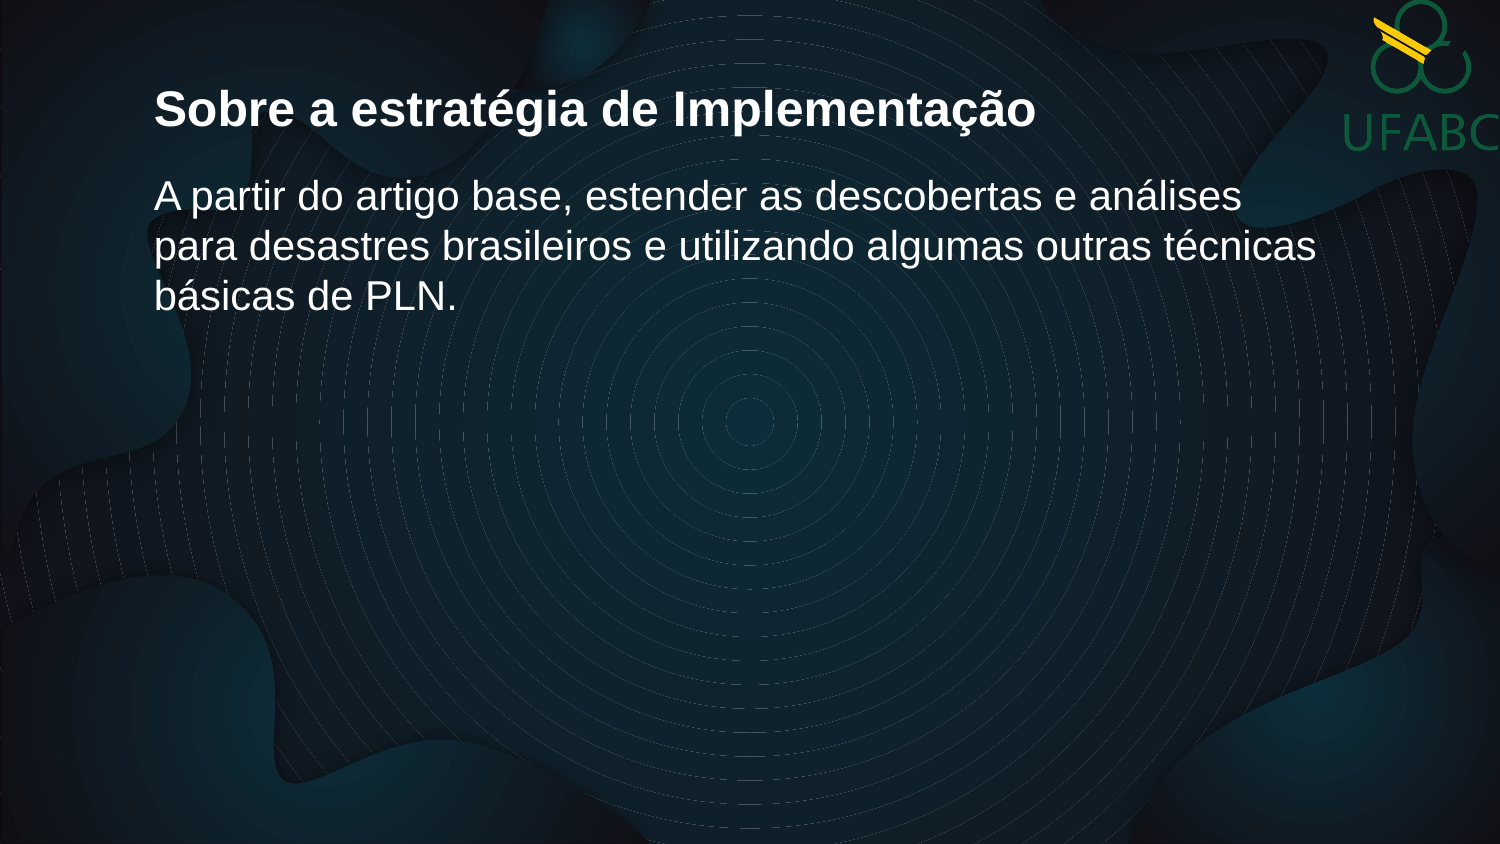

Sobre a estratégia de Implementação
A partir do artigo base, estender as descobertas e análises para desastres brasileiros e utilizando algumas outras técnicas básicas de PLN.